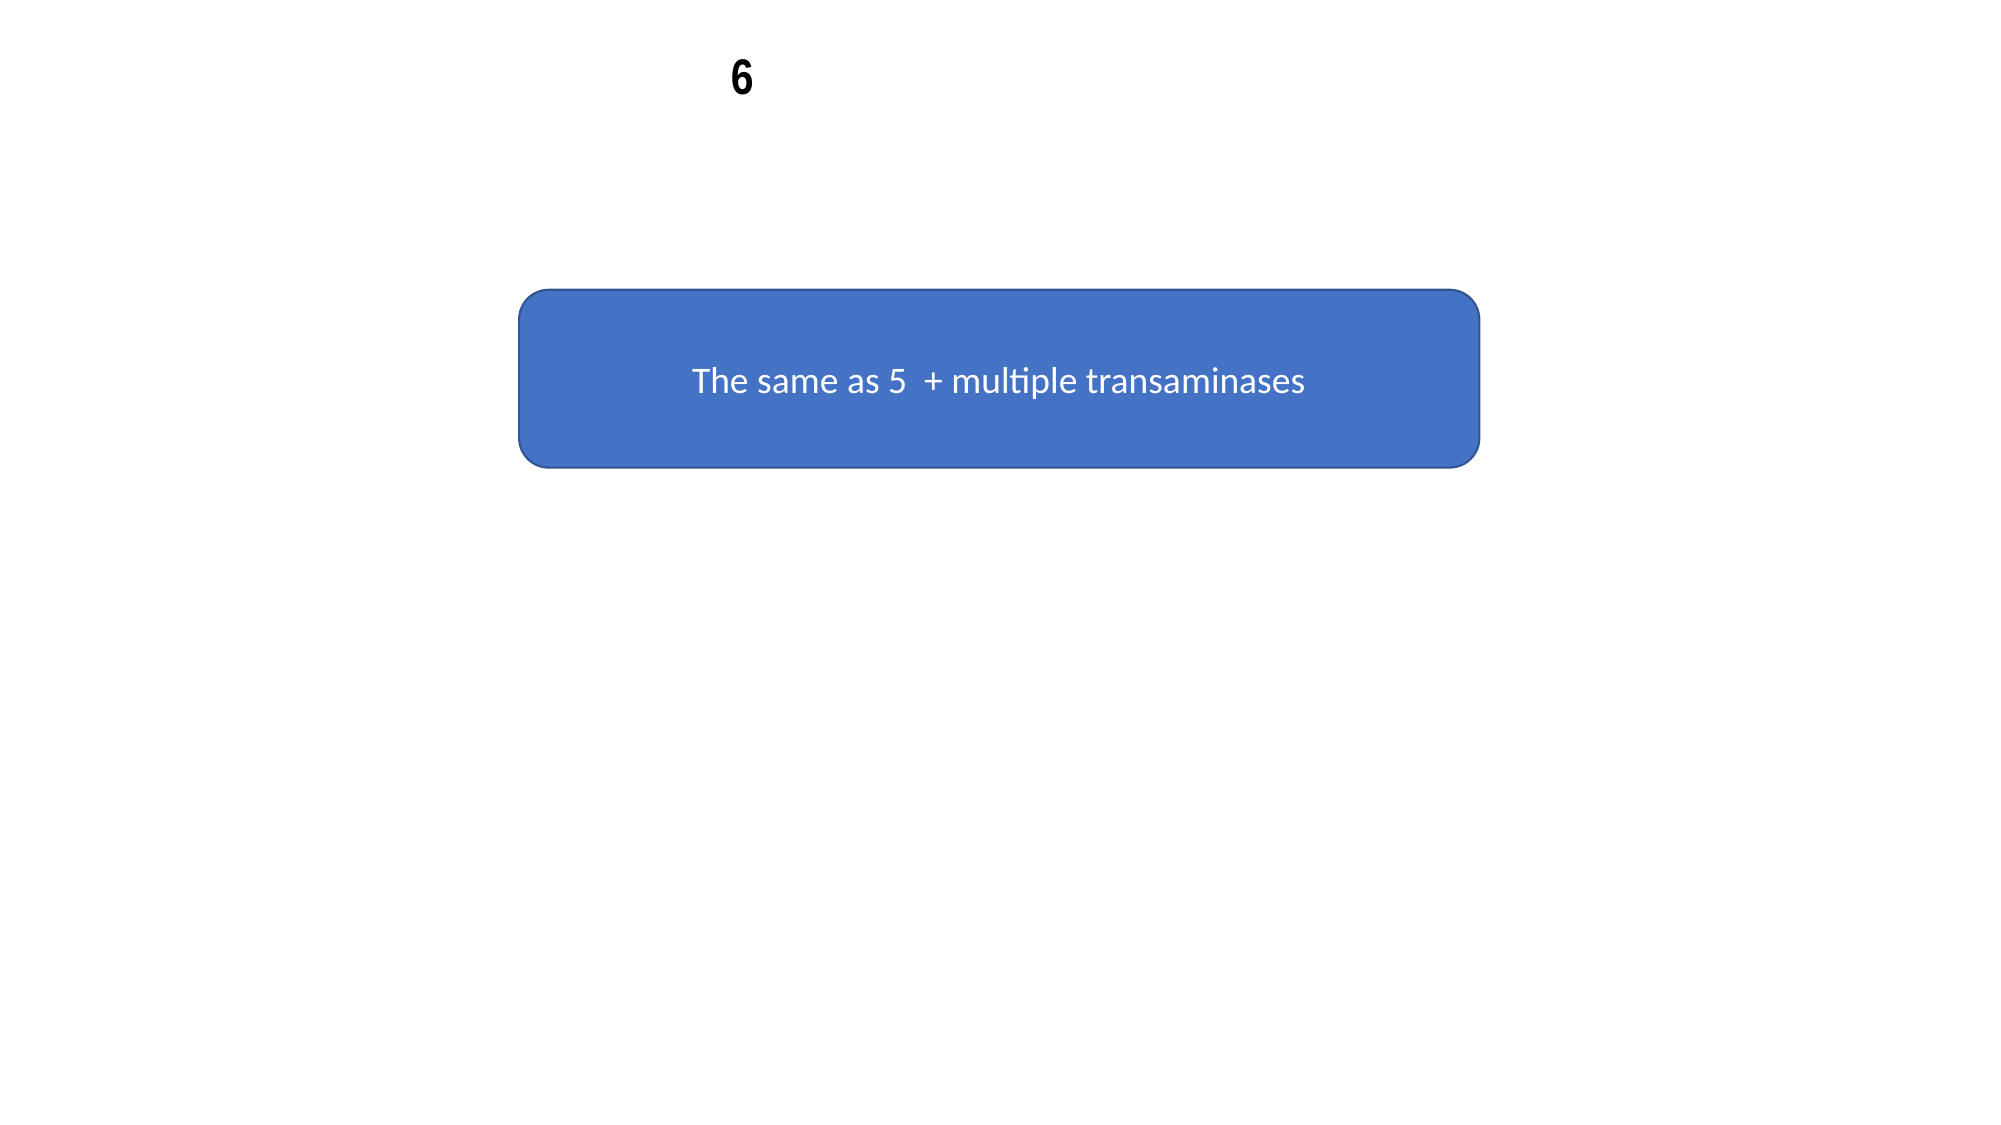

6

The same as 5  + multiple transaminases
homoserine